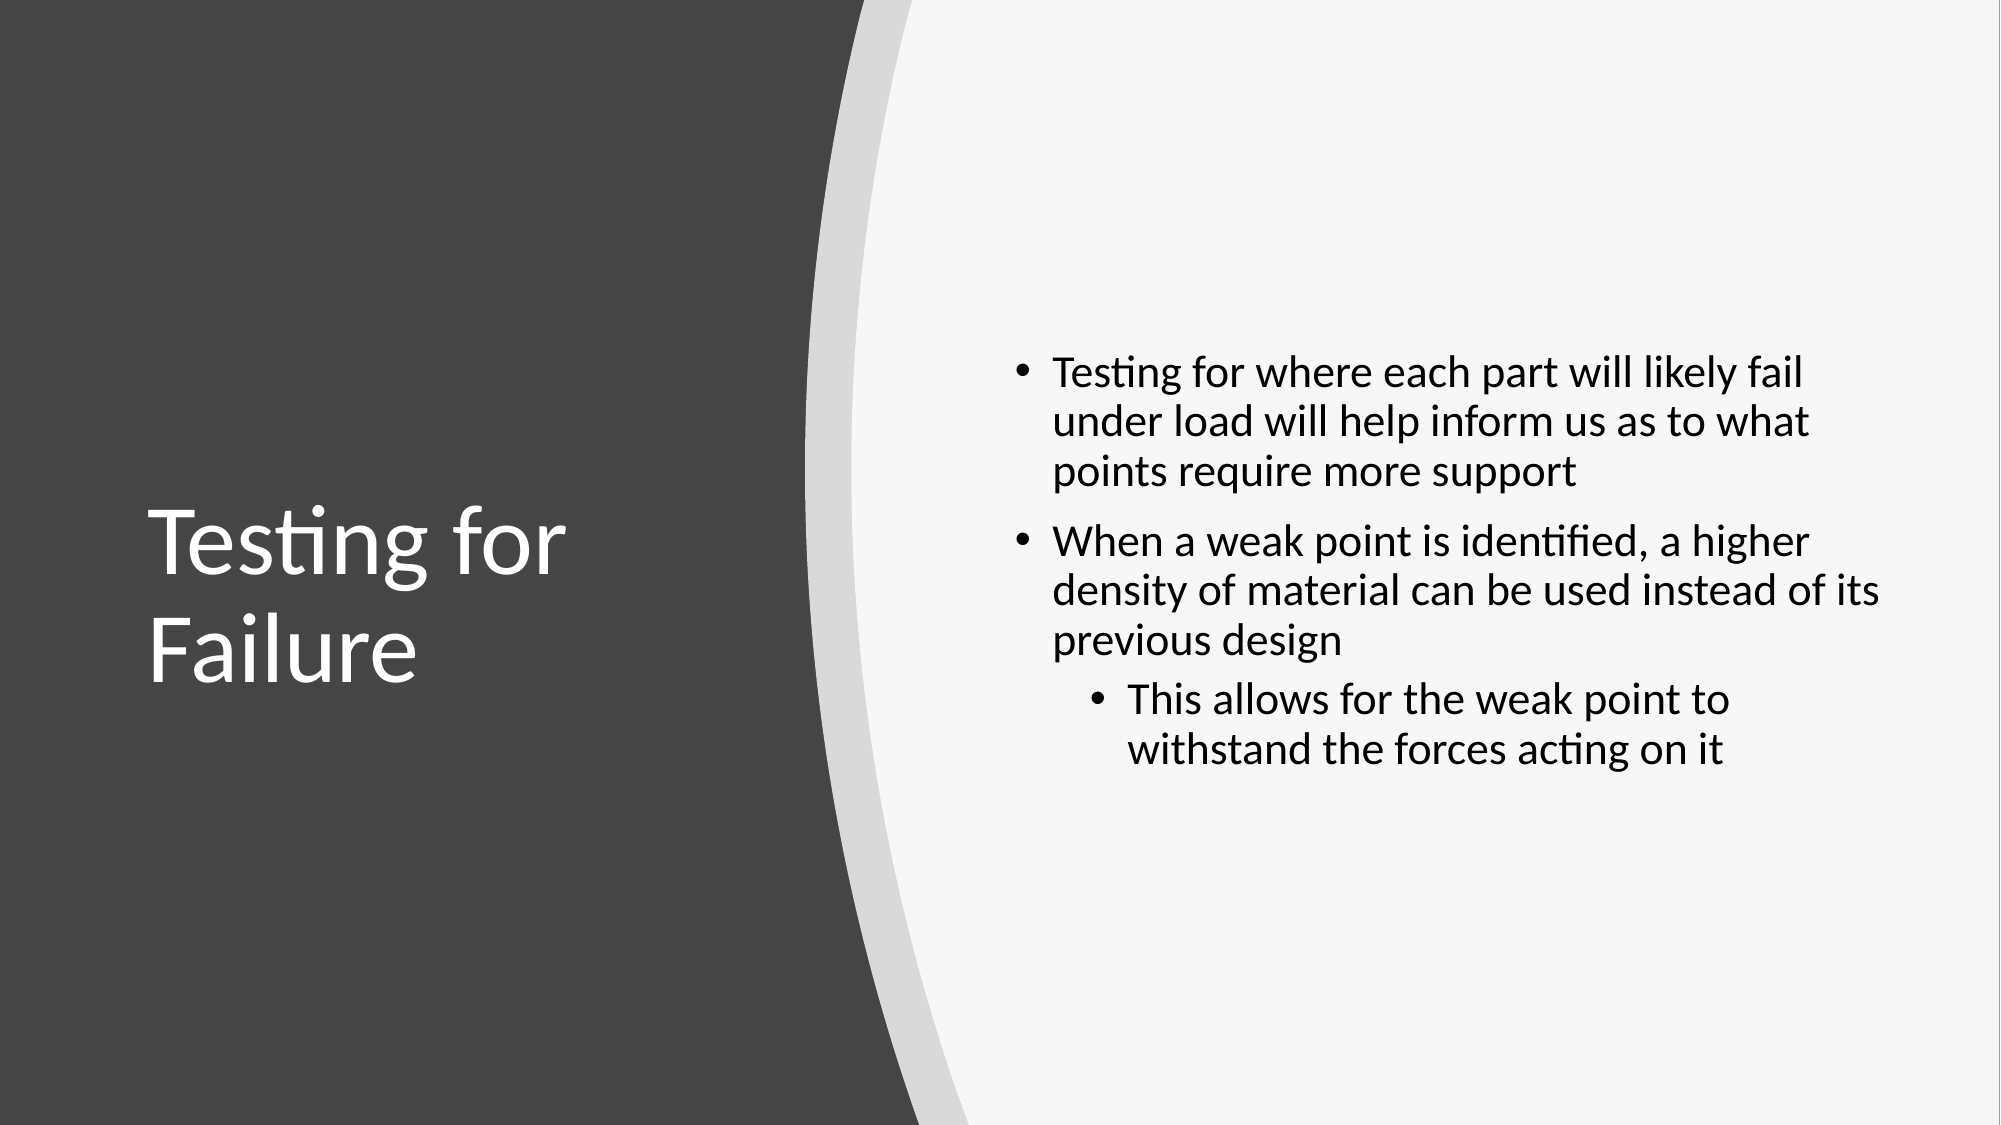

Testing for where each part will likely fail under load will help inform us as to what points require more support
When a weak point is identified, a higher density of material can be used instead of its previous design
This allows for the weak point to withstand the forces acting on it

# Testing for Failure